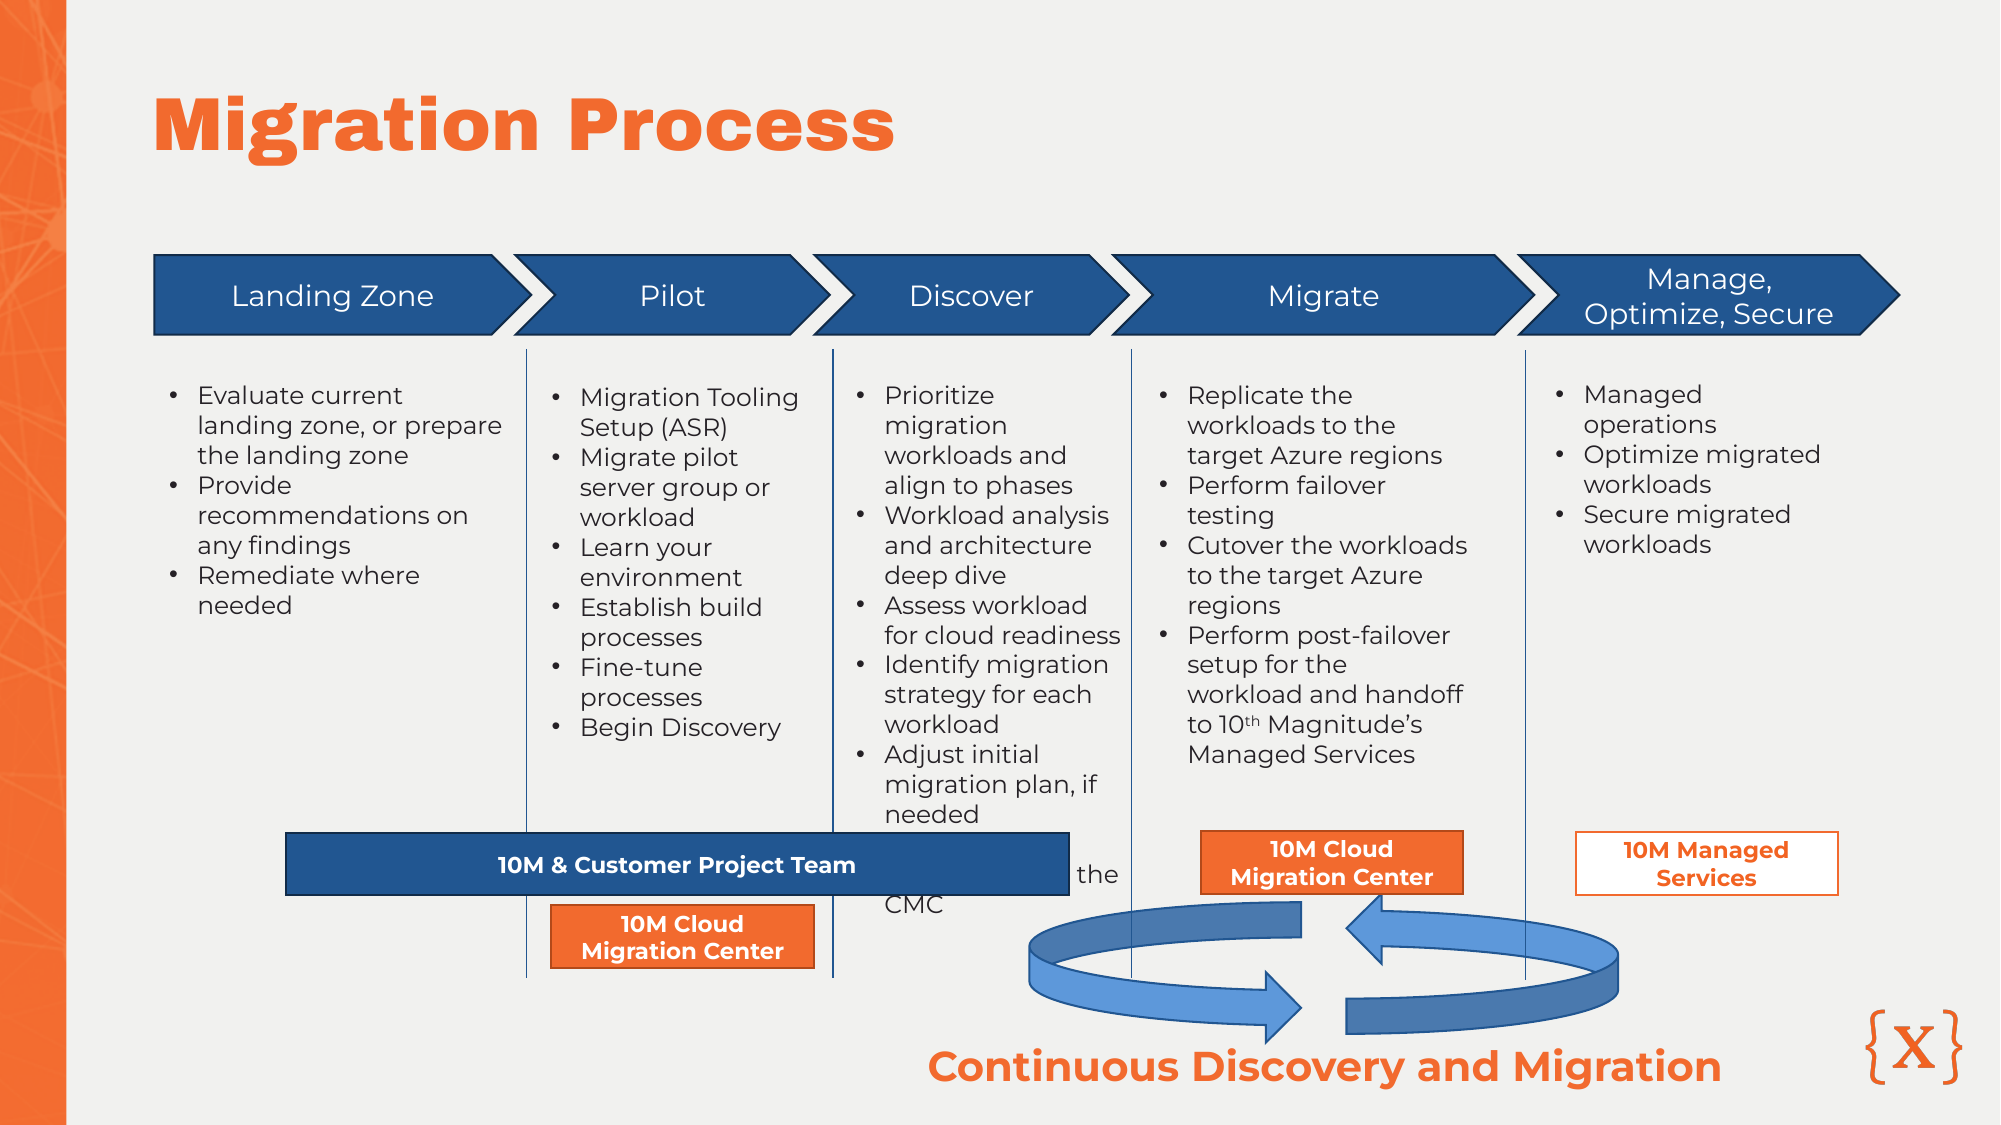

# Migration Process

Landing Zone
Pilot
Migrate
Manage, Optimize, Secure
Discover
Managed operations
Optimize migrated workloads
Secure migrated workloads

Evaluate current landing zone, or prepare the landing zone
Provide recommendations on any findings
Remediate where needed

Prioritize migration workloads and align to phases
Workload analysis and architecture deep dive
Assess workload for cloud readiness
Identify migration strategy for each workload
Adjust initial migration plan, if needed
Schedule migration with the CMC

Replicate the workloads to the target Azure regions
Perform failover testing
Cutover the workloads to the target Azure regions
Perform post-failover setup for the workload and handoff to 10th Magnitude’s Managed Services

Migration Tooling Setup (ASR)
Migrate pilot  server group or workload
Learn your environment
Establish build processes
Fine-tune processes
Begin Discovery

10M Cloud Migration Center
10M Managed Services
10M & Customer Project Team

10M Cloud Migration Center
Continuous Discovery and Migration